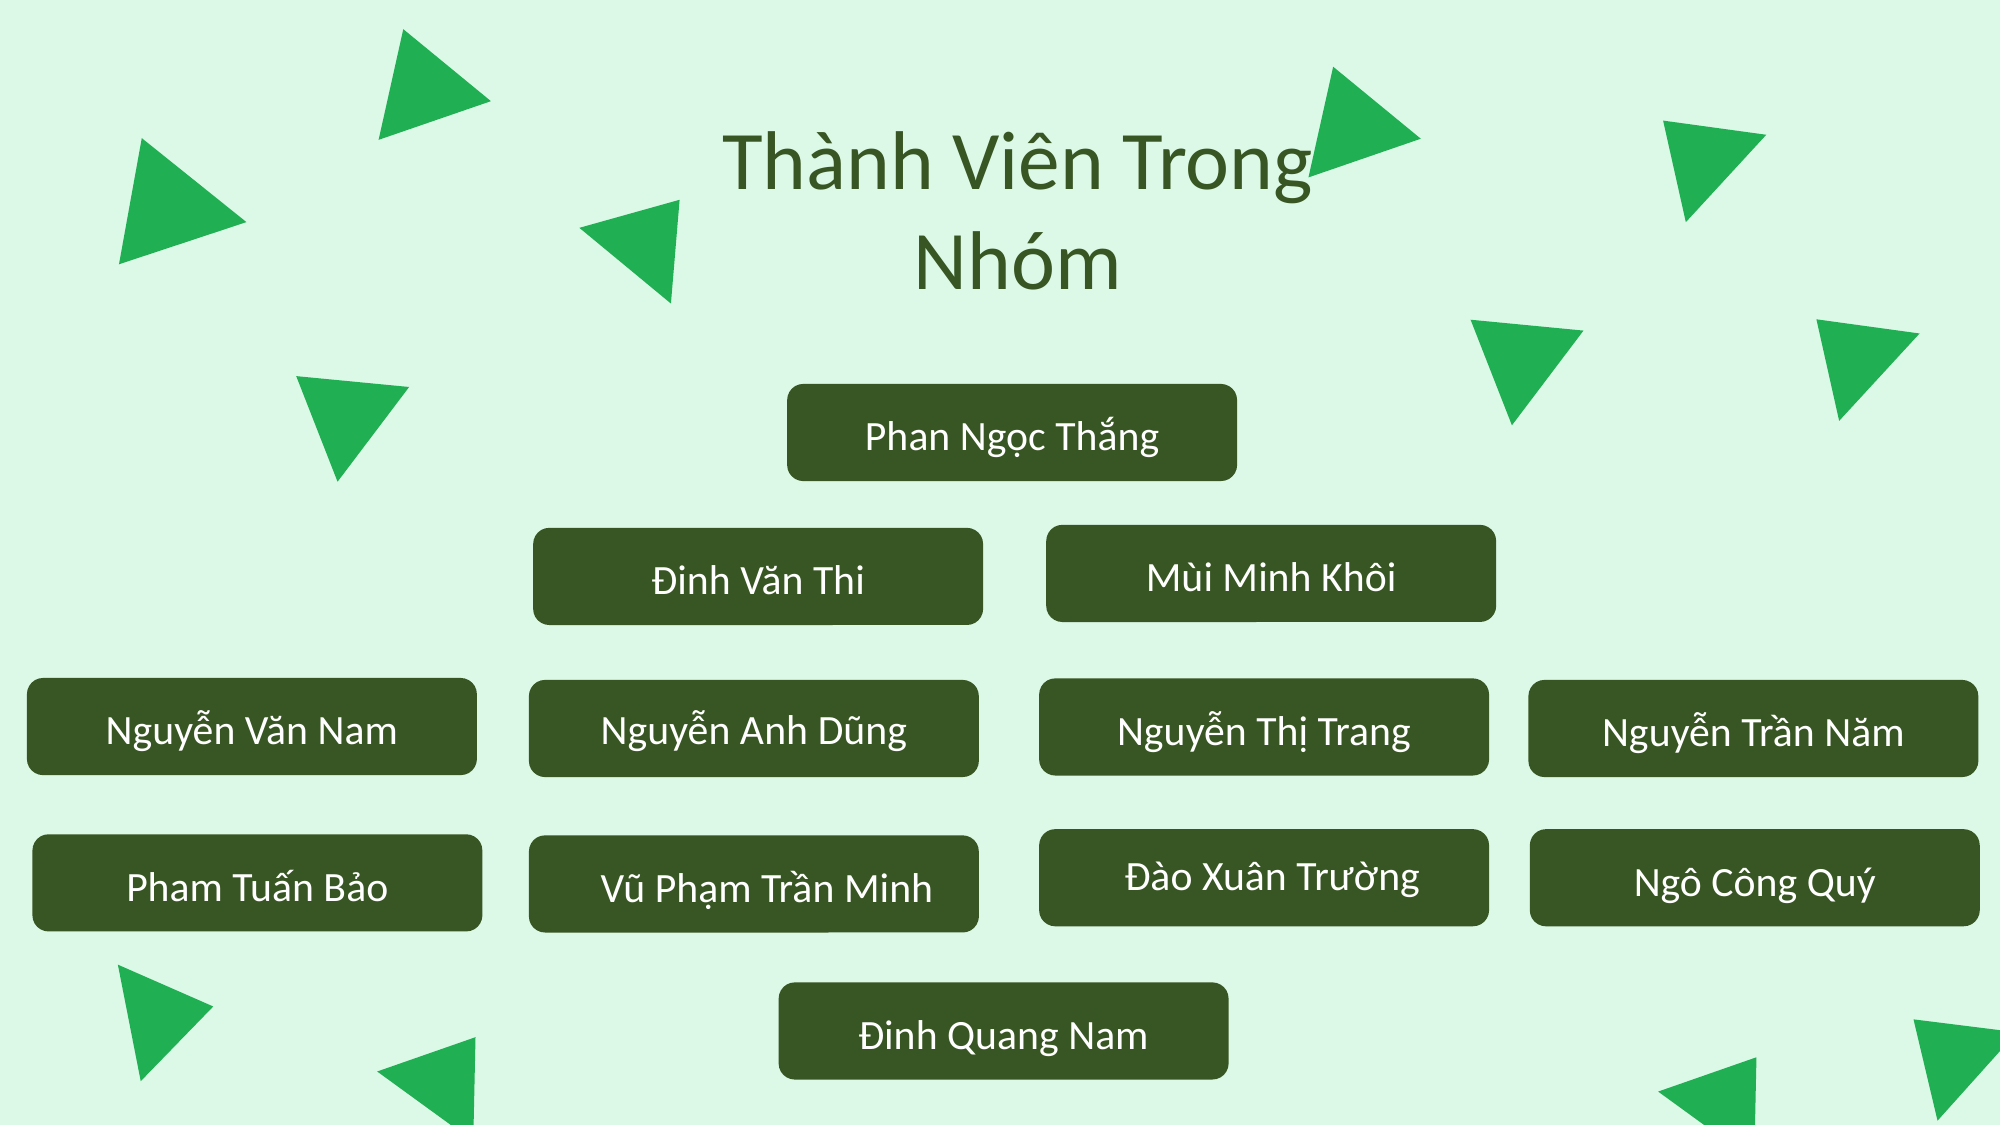

Thành Viên Trong Nhóm

Phan Ngọc Thắng

Mùi Minh Khôi

Đinh Văn Thi

Nguyễn Văn Nam

Nguyễn Thị Trang

Nguyễn Trần Năm

Nguyễn Anh Dũng

Đào Xuân Trường

Ngô Công Quý

Pham Tuấn Bảo

Vũ Phạm Trần Minh

Đinh Quang Nam